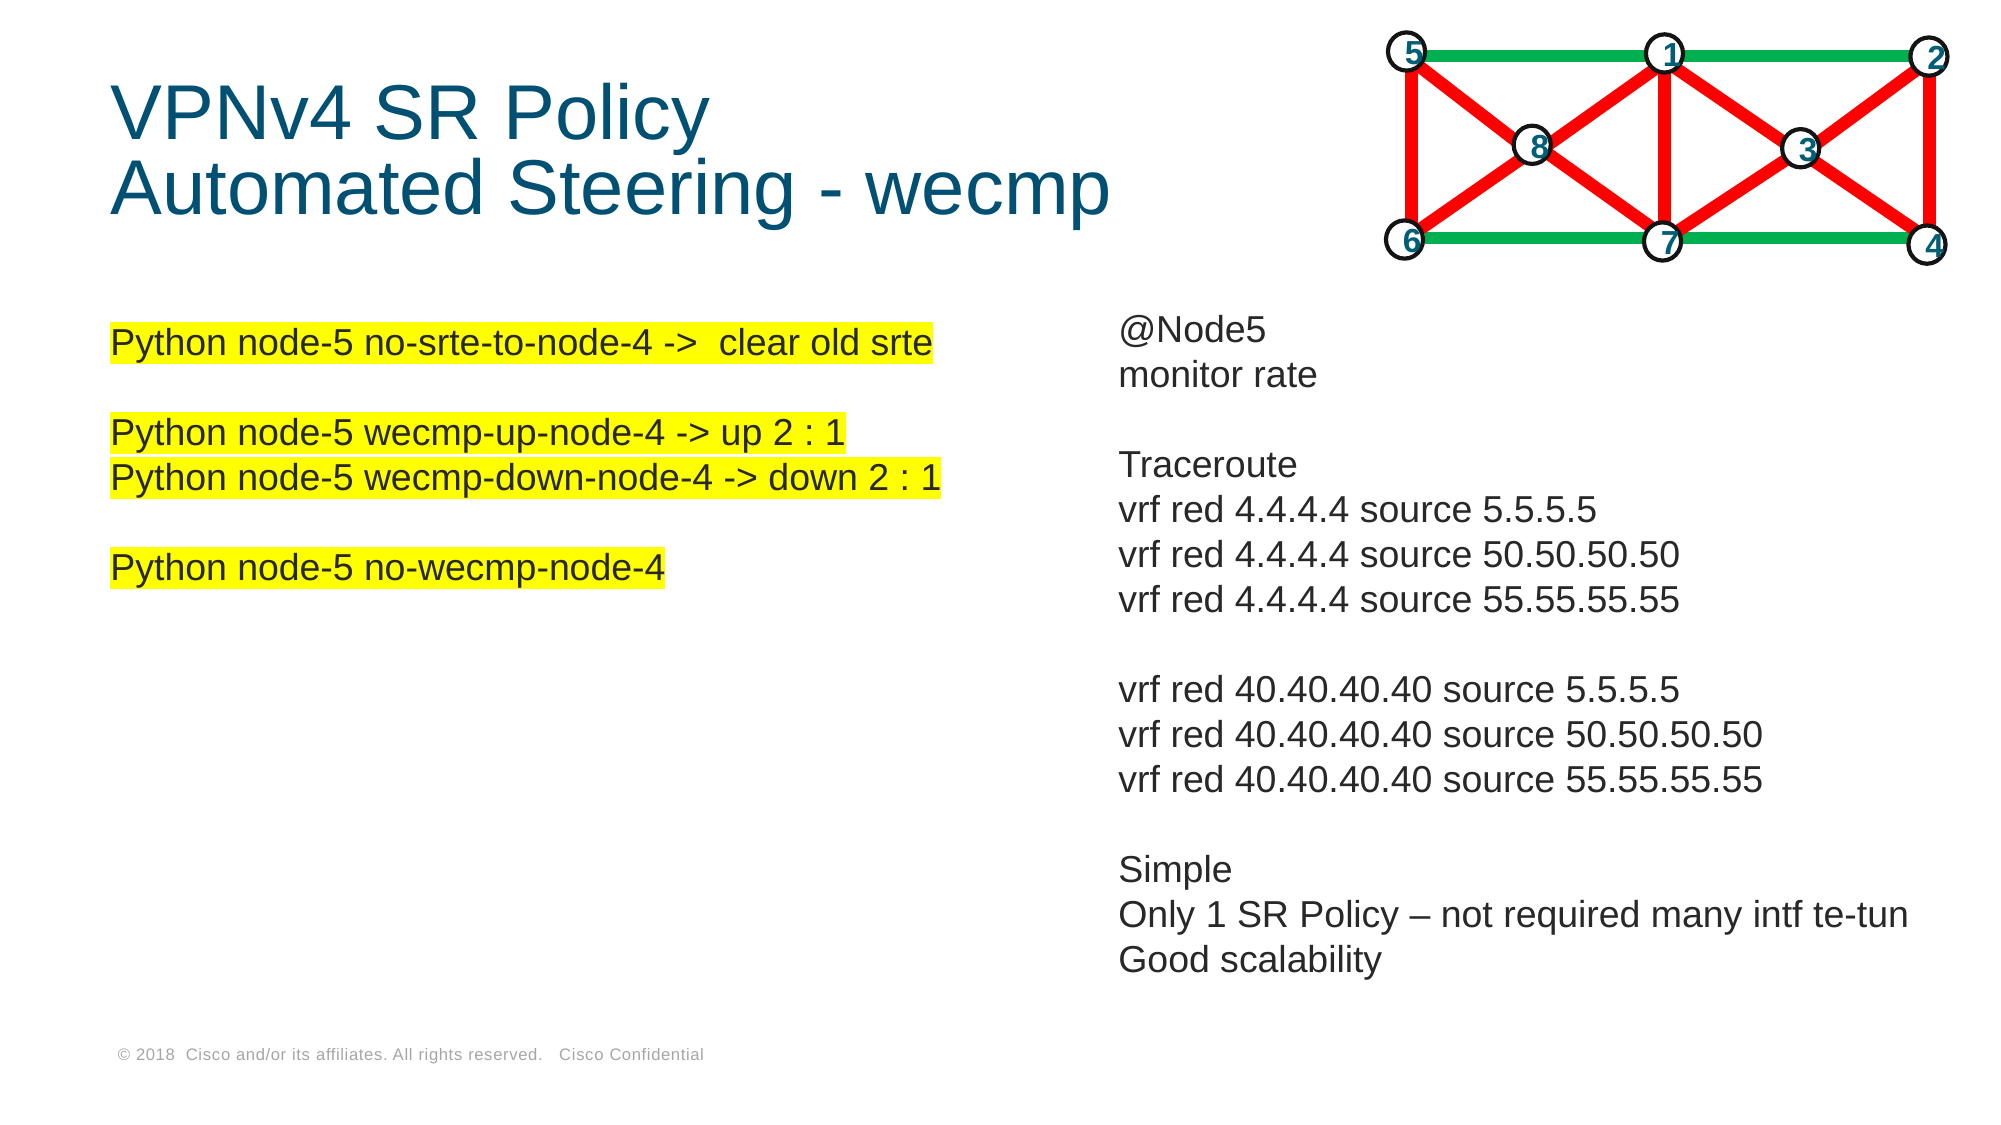

5
1
2
8
3
6
7
4
# VPNv4 SR Policy Automated Steering - wecmp
@Node5
monitor rate

Traceroute
vrf red 4.4.4.4 source 5.5.5.5
vrf red 4.4.4.4 source 50.50.50.50
vrf red 4.4.4.4 source 55.55.55.55

vrf red 40.40.40.40 source 5.5.5.5
vrf red 40.40.40.40 source 50.50.50.50
vrf red 40.40.40.40 source 55.55.55.55

Simple
Only 1 SR Policy – not required many intf te-tun
Good scalability
Python node-5 no-srte-to-node-4 ->  clear old srte

Python node-5 wecmp-up-node-4 -> up 2 : 1
Python node-5 wecmp-down-node-4 -> down 2 : 1

Python node-5 no-wecmp-node-4